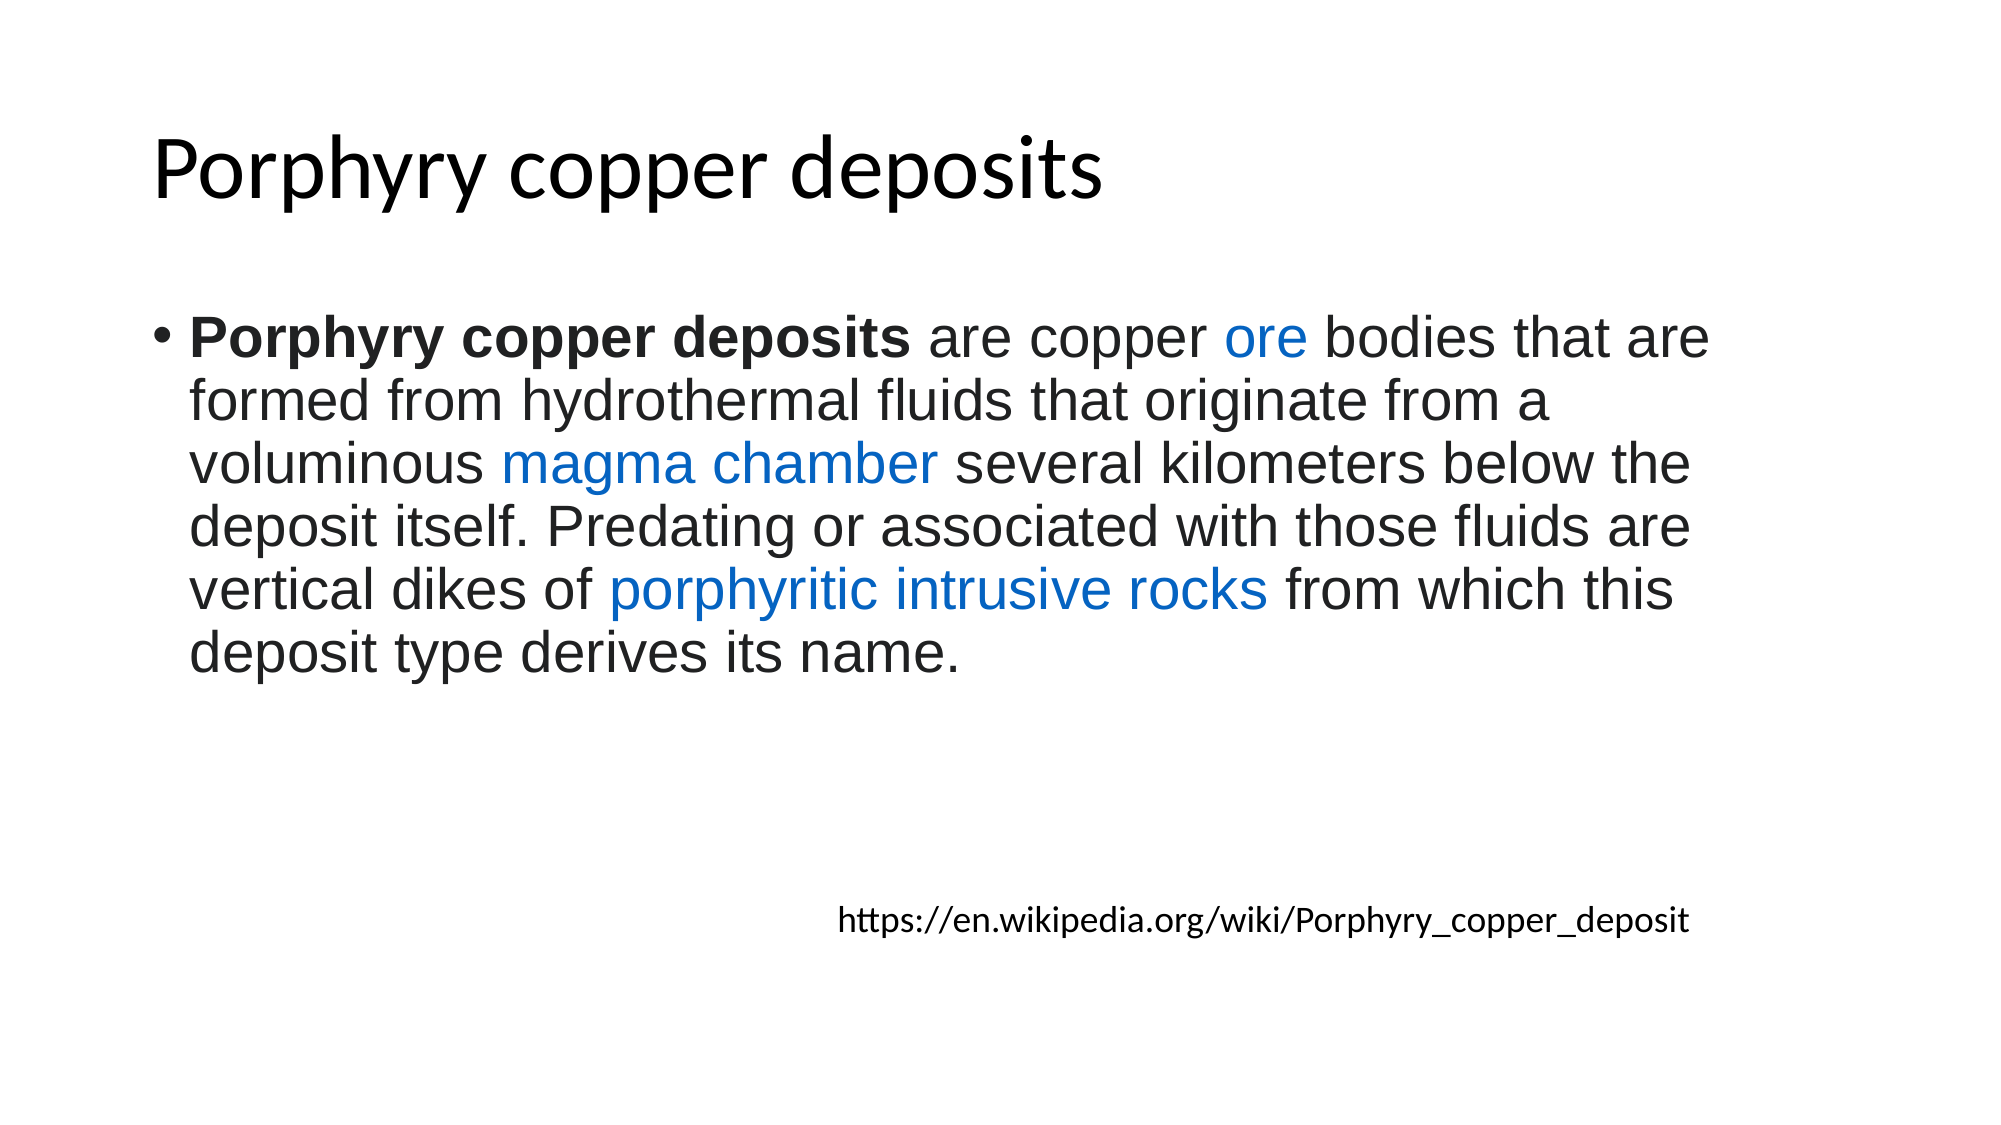

# Porphyry copper deposits
Porphyry copper deposits are copper ore bodies that are formed from hydrothermal fluids that originate from a voluminous magma chamber several kilometers below the deposit itself. Predating or associated with those fluids are vertical dikes of porphyritic intrusive rocks from which this deposit type derives its name.
https://en.wikipedia.org/wiki/Porphyry_copper_deposit